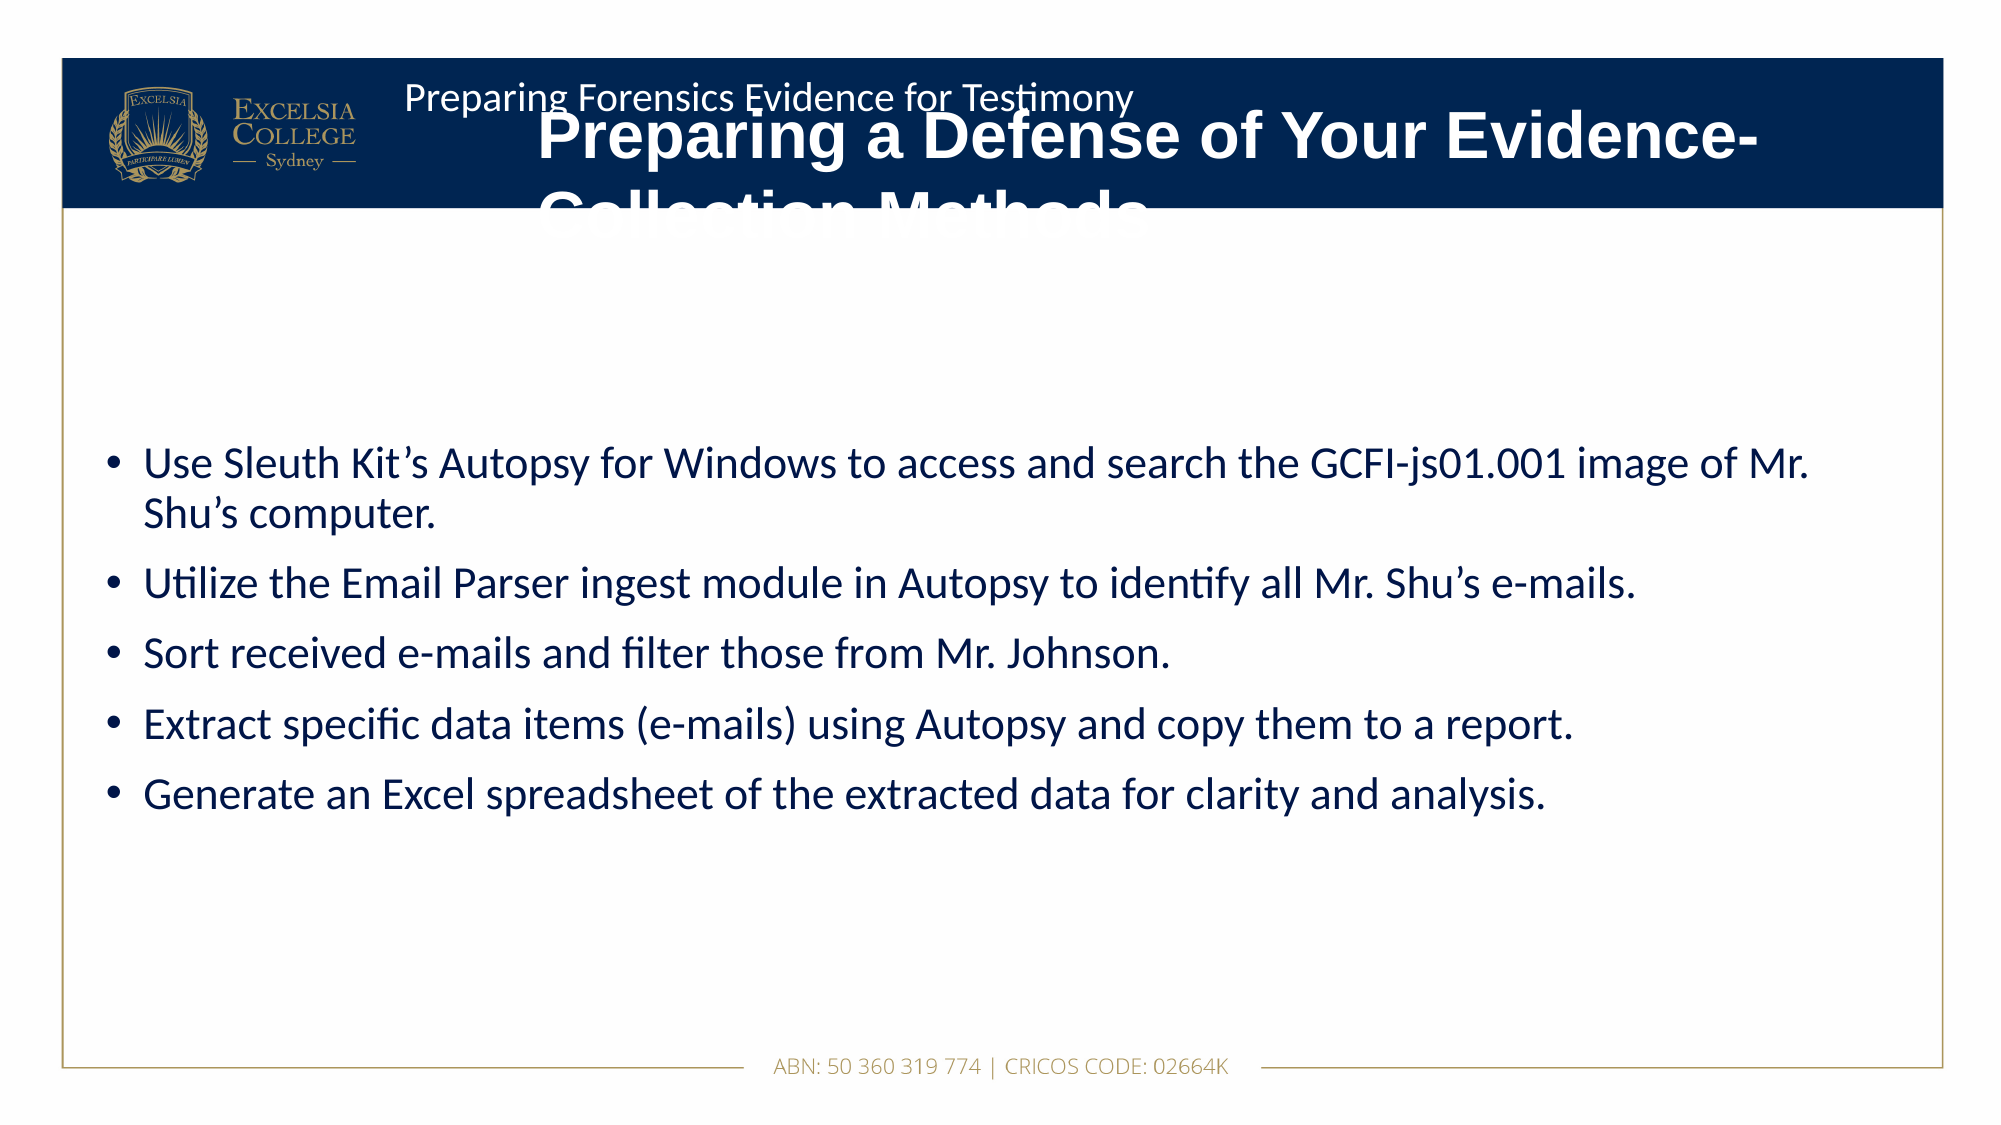

# Preparing Forensics Evidence for Testimony
Preparing a Defense of Your Evidence-Collection Methods
Use Sleuth Kit’s Autopsy for Windows to access and search the GCFI-js01.001 image of Mr. Shu’s computer.
Utilize the Email Parser ingest module in Autopsy to identify all Mr. Shu’s e-mails.
Sort received e-mails and filter those from Mr. Johnson.
Extract specific data items (e-mails) using Autopsy and copy them to a report.
Generate an Excel spreadsheet of the extracted data for clarity and analysis.